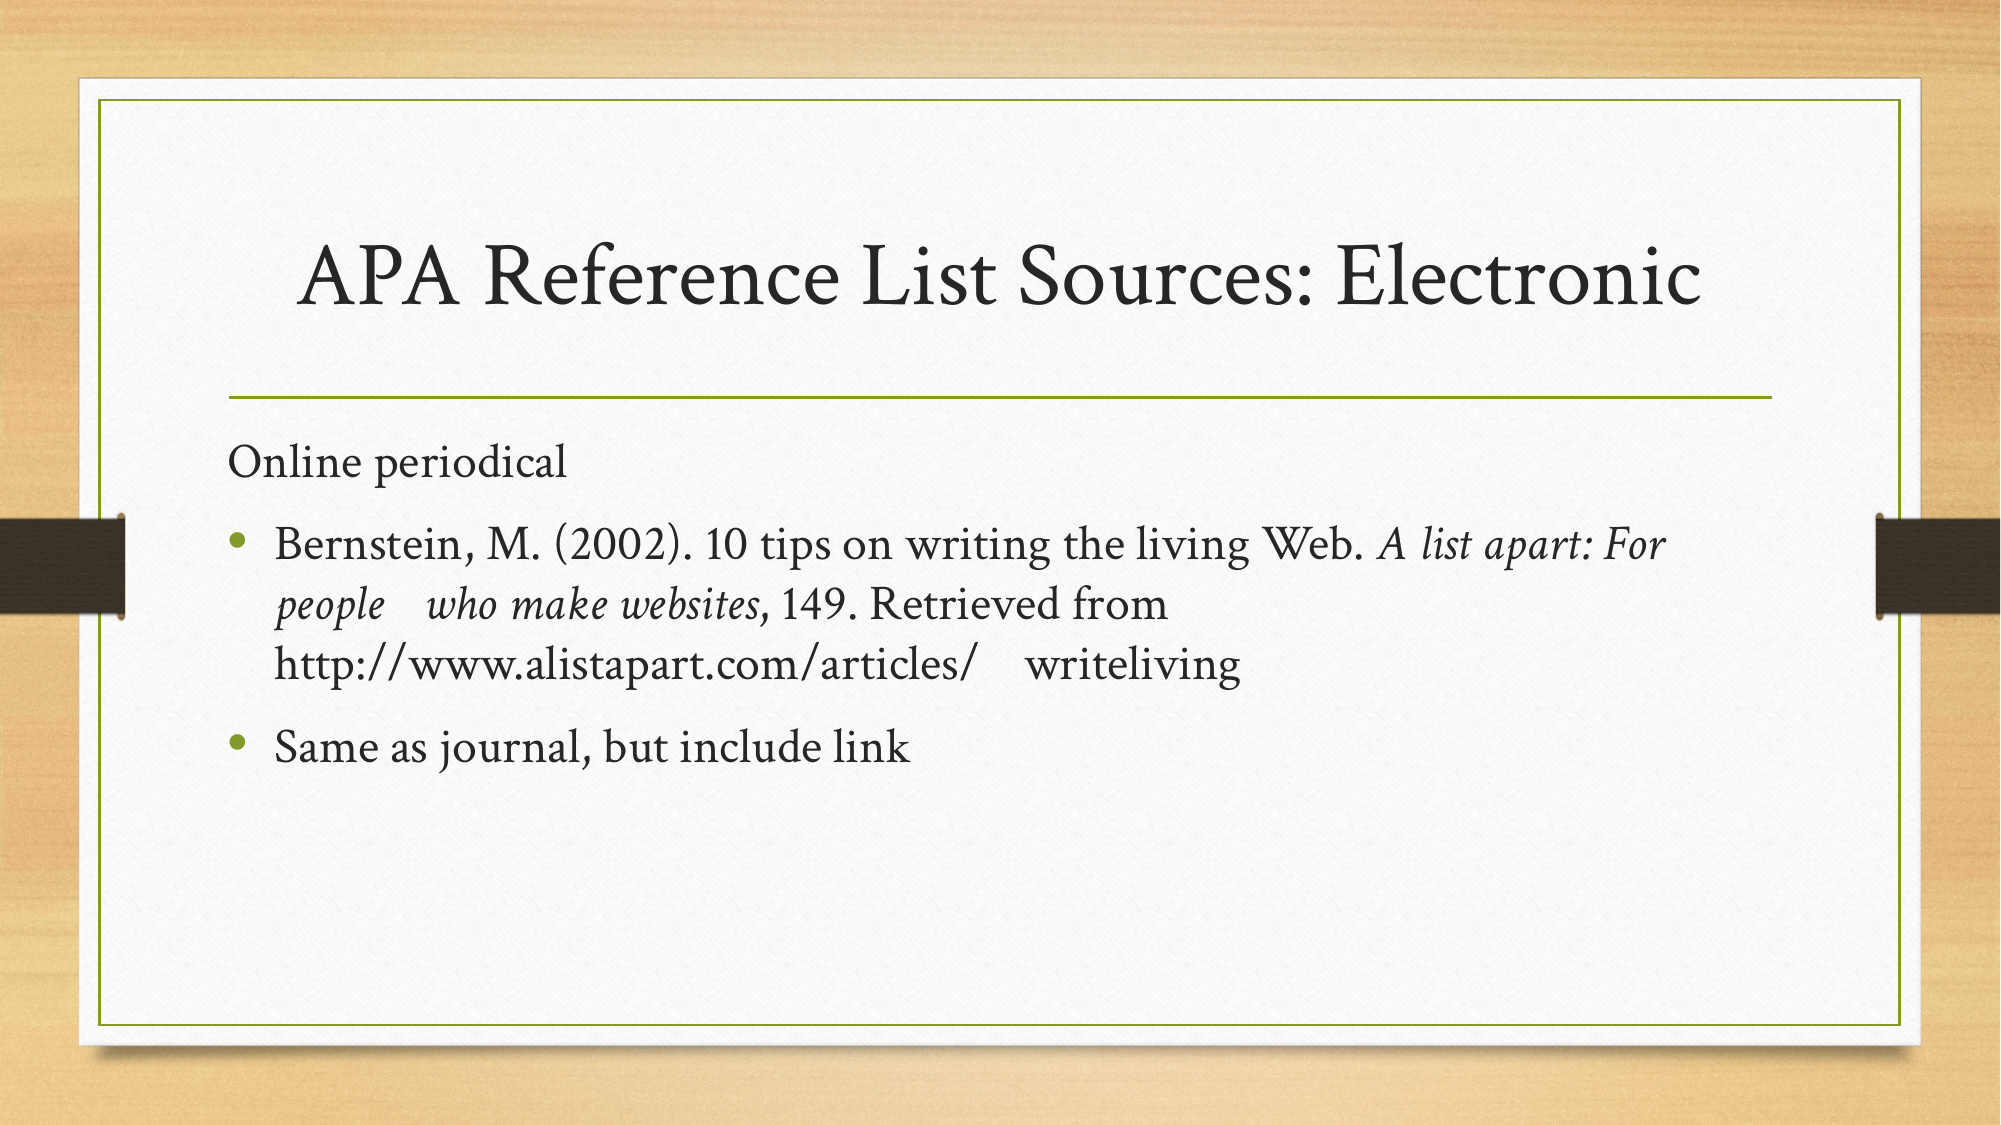

# APA Reference List Sources: Electronic
Online periodical
Bernstein, M. (2002). 10 tips on writing the living Web. A list apart: For people 	who make websites, 149. Retrieved from http://www.alistapart.com/articles/ 	writeliving
Same as journal, but include link